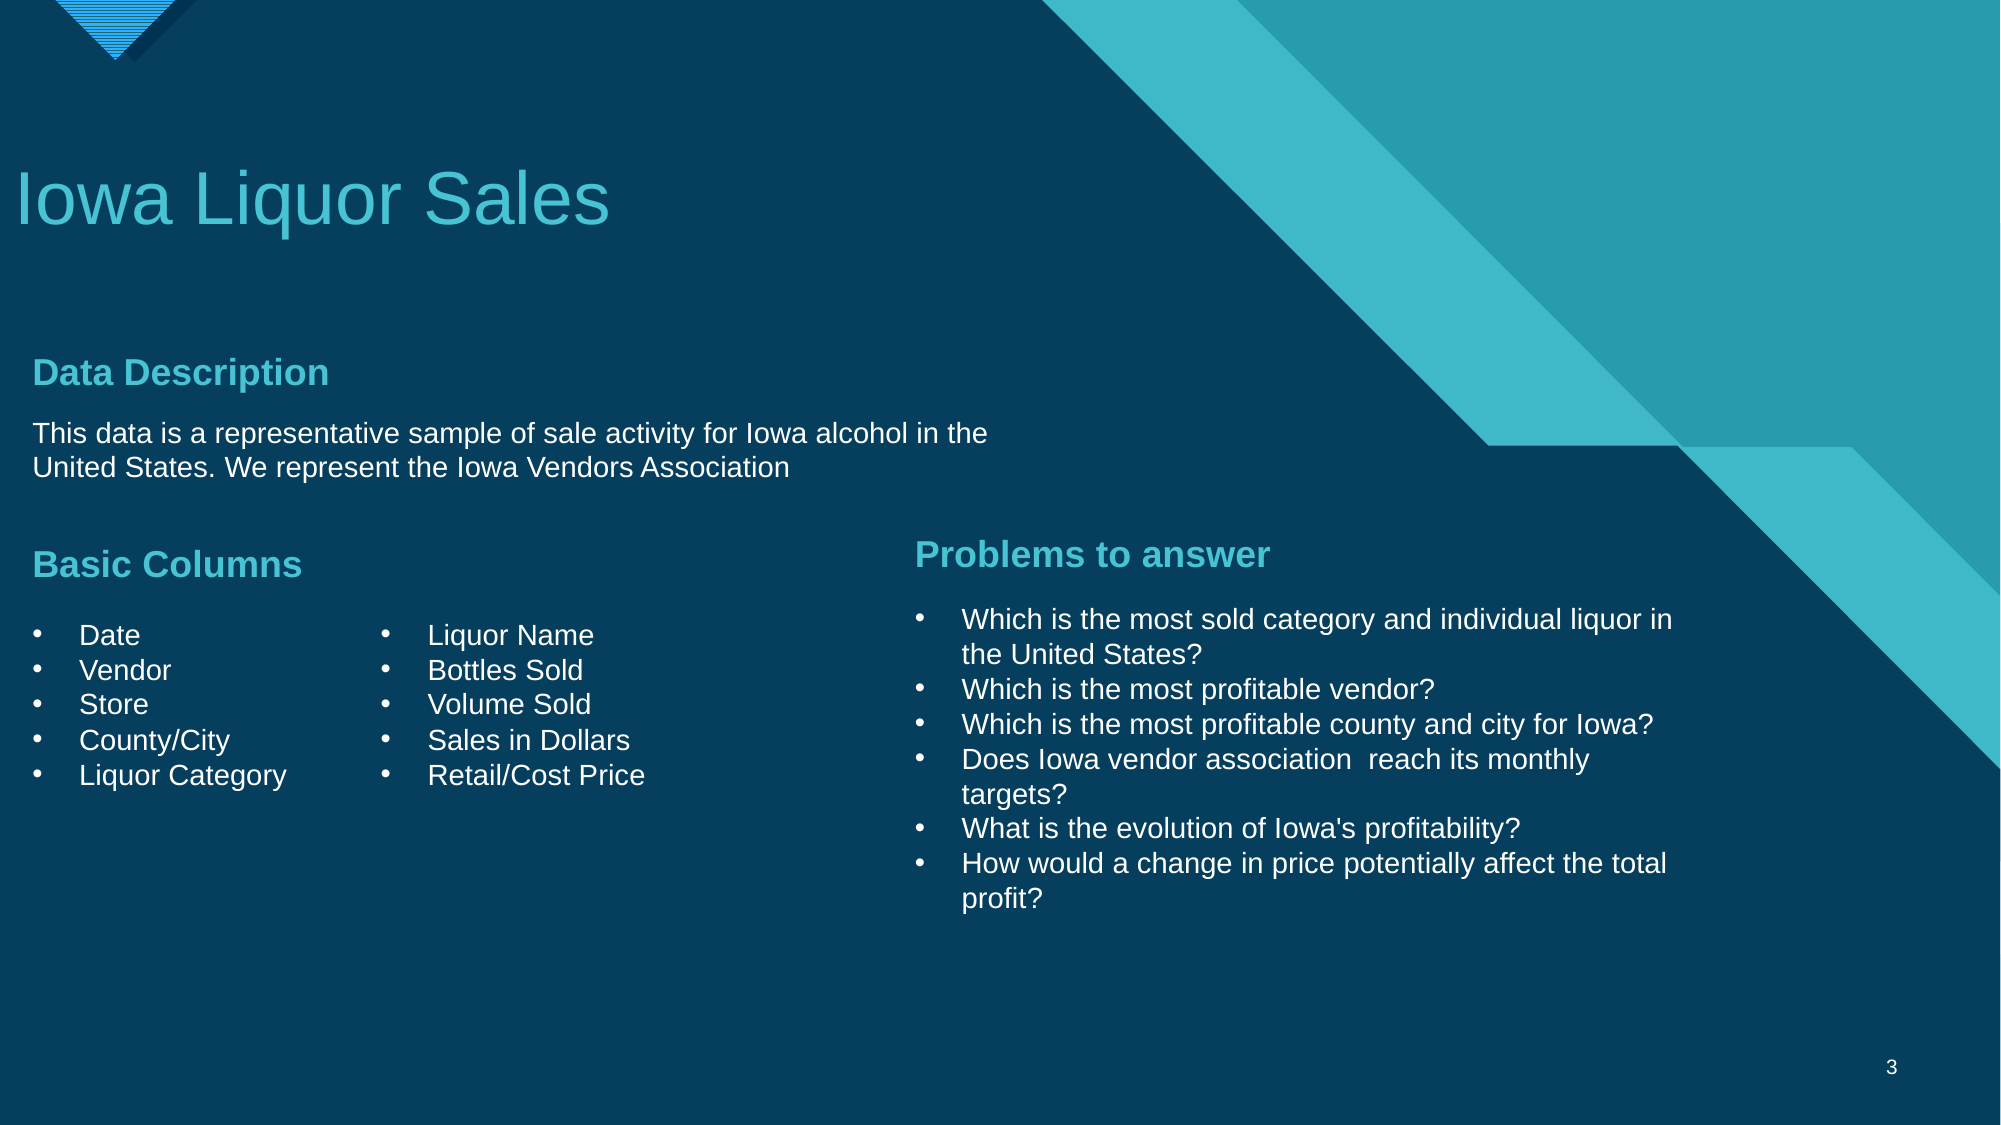

Iowa Liquor Sales
Data Description
This data is a representative sample of sale activity for Iowa alcohol in the United States. We represent the Iowa Vendors Association
Problems to answer
Basic Columns
Which is the most sold category and individual liquor in the United States?
Which is the most profitable vendor?
Which is the most profitable county and city for Iowa?
Does Iowa vendor association  reach its monthly targets?
What is the evolution of Iowa's profitability?
How would a change in price potentially affect the total profit?

Date
Vendor
Store
County/City
Liquor Category
Liquor Name
Bottles Sold
Volume Sold
Sales in Dollars
Retail/Cost Price
3